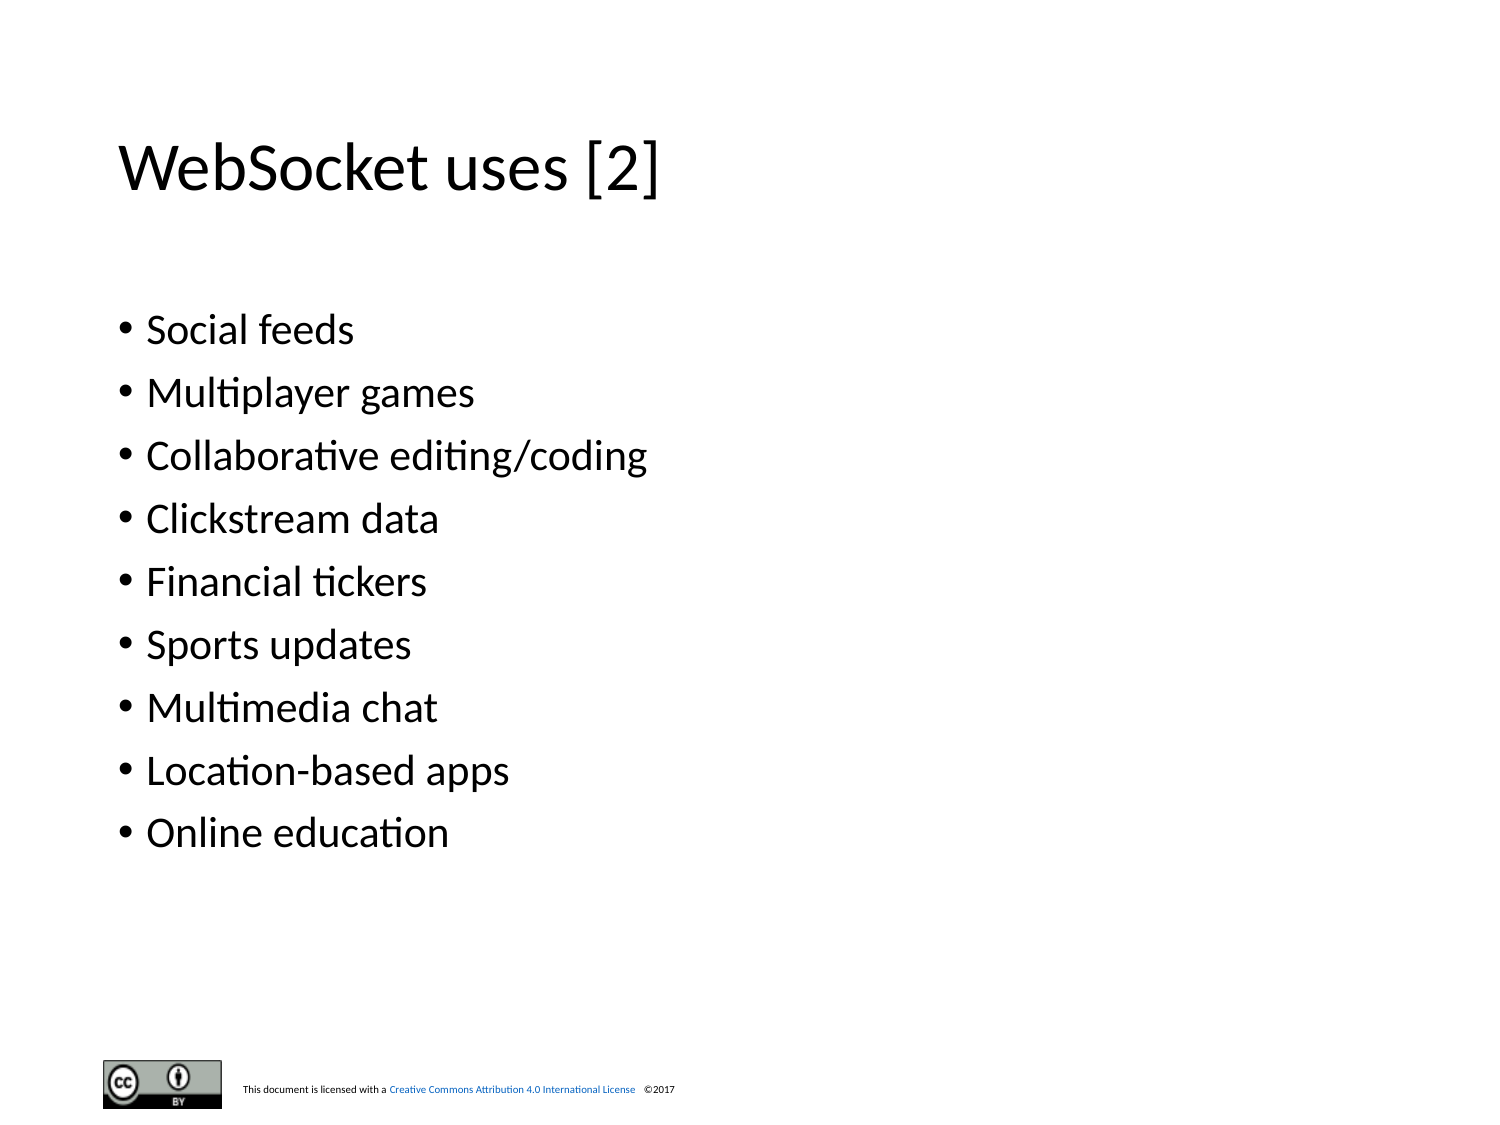

# WebSocket uses [2]
Social feeds
Multiplayer games
Collaborative editing/coding
Clickstream data
Financial tickers
Sports updates
Multimedia chat
Location-based apps
Online education